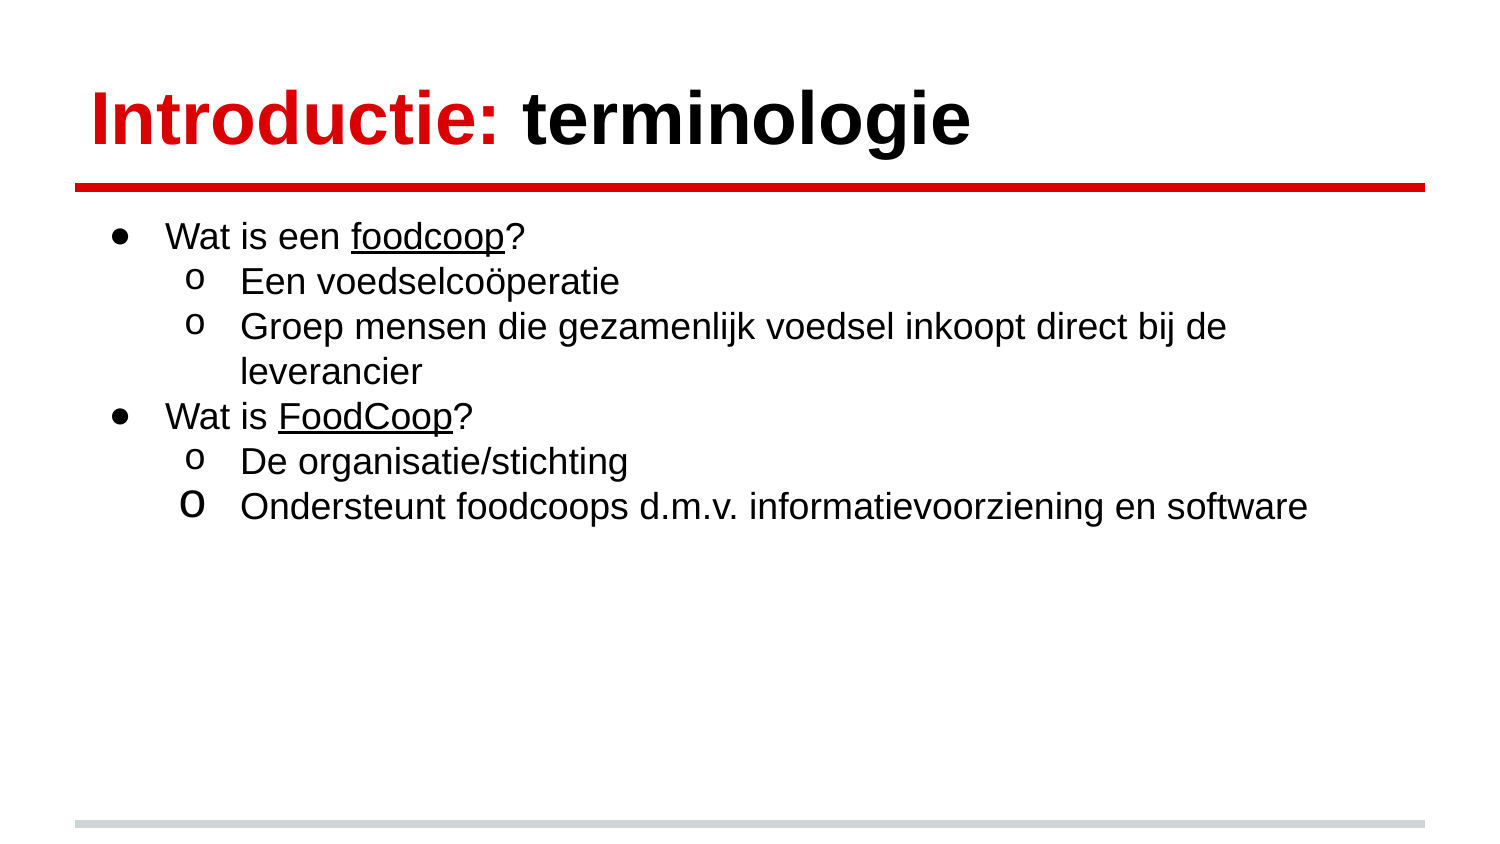

# Introductie: terminologie
Wat is een foodcoop?
Een voedselcoöperatie
Groep mensen die gezamenlijk voedsel inkoopt direct bij de leverancier
Wat is FoodCoop?
De organisatie/stichting
Ondersteunt foodcoops d.m.v. informatievoorziening en software